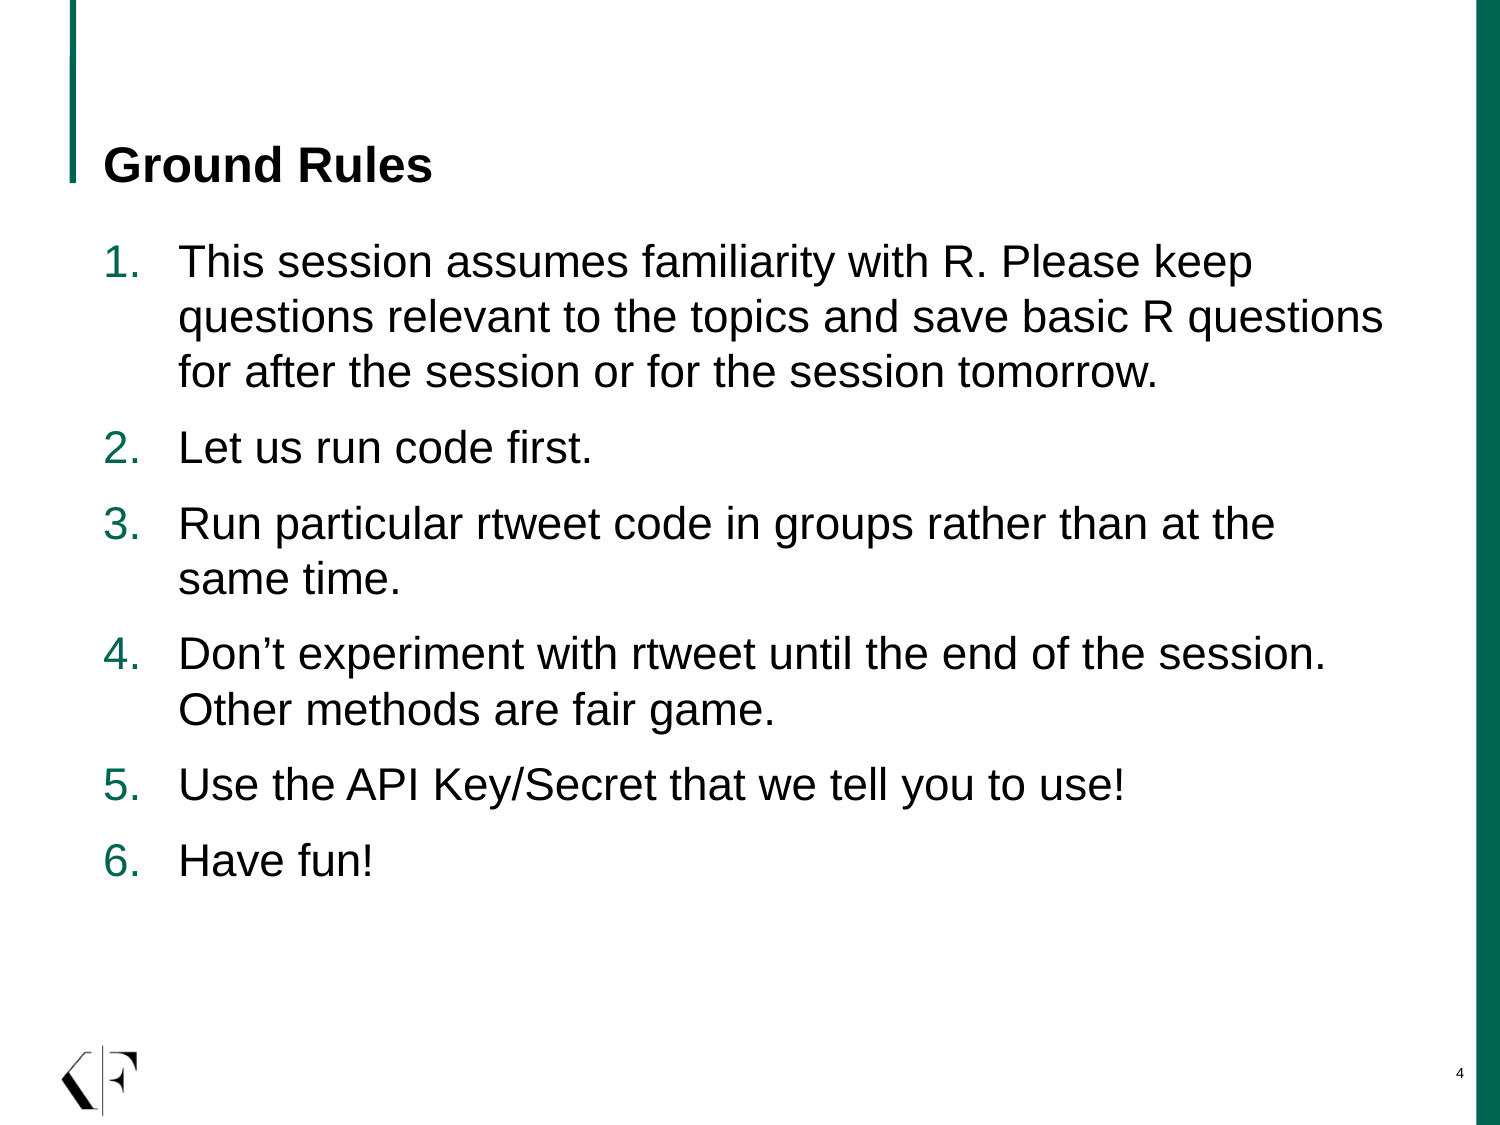

# Ground Rules
This session assumes familiarity with R. Please keep questions relevant to the topics and save basic R questions for after the session or for the session tomorrow.
Let us run code first.
Run particular rtweet code in groups rather than at the same time.
Don’t experiment with rtweet until the end of the session. Other methods are fair game.
Use the API Key/Secret that we tell you to use!
Have fun!
4